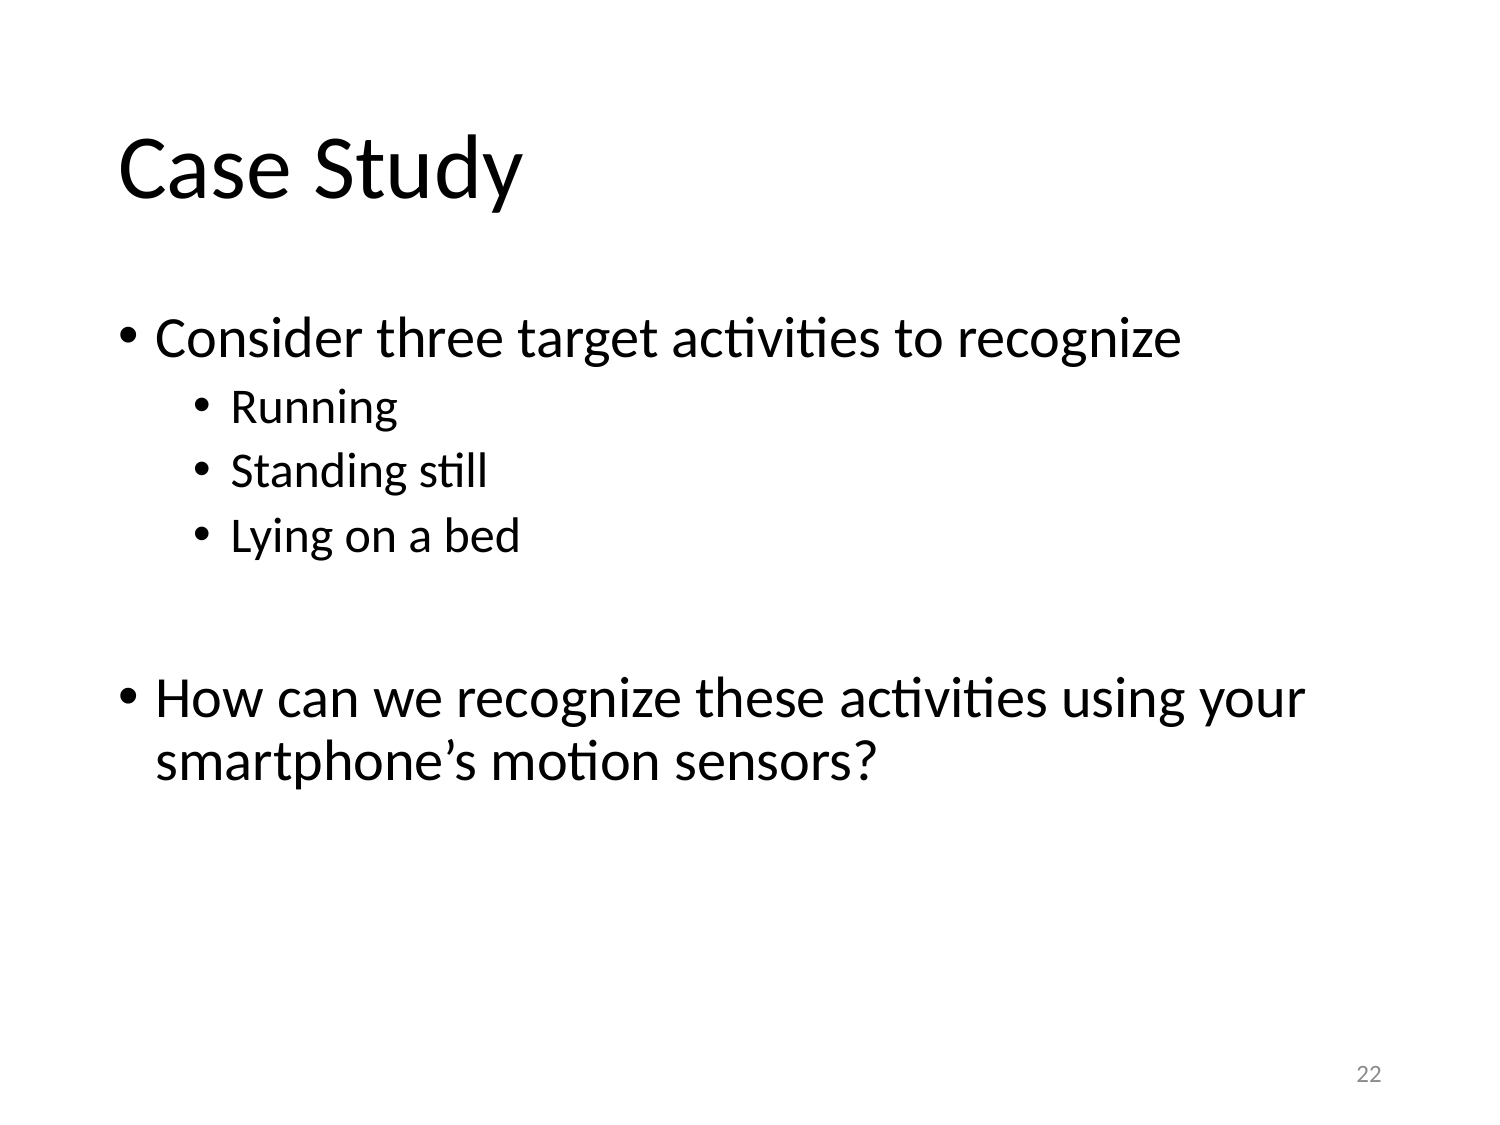

# Case Study
Consider three target activities to recognize
Running
Standing still
Lying on a bed

How can we recognize these activities using your smartphone’s motion sensors?
22